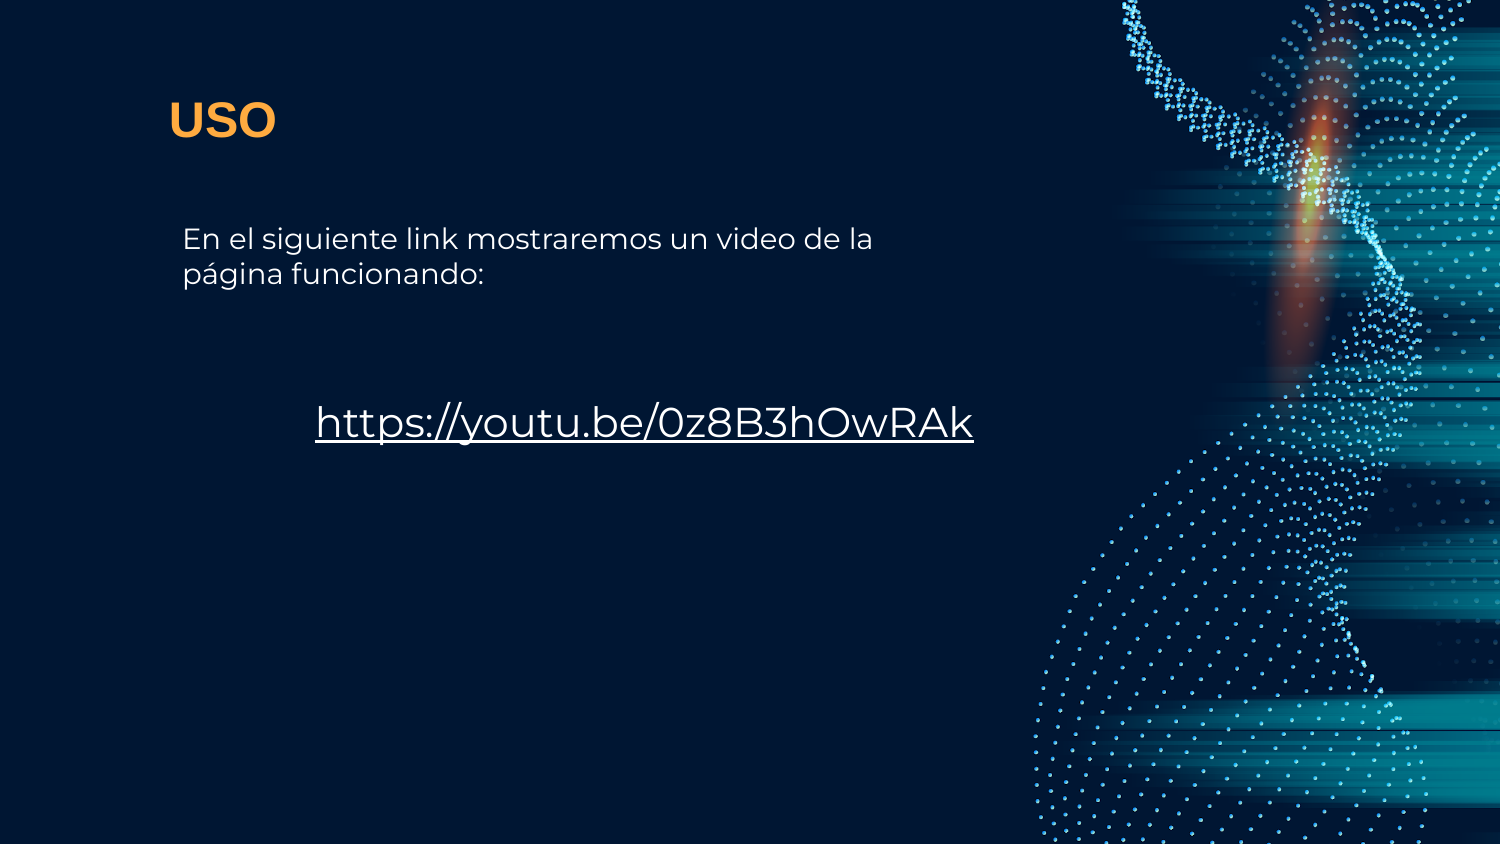

# USO
En el siguiente link mostraremos un video de la página funcionando:
https://youtu.be/0z8B3hOwRAk